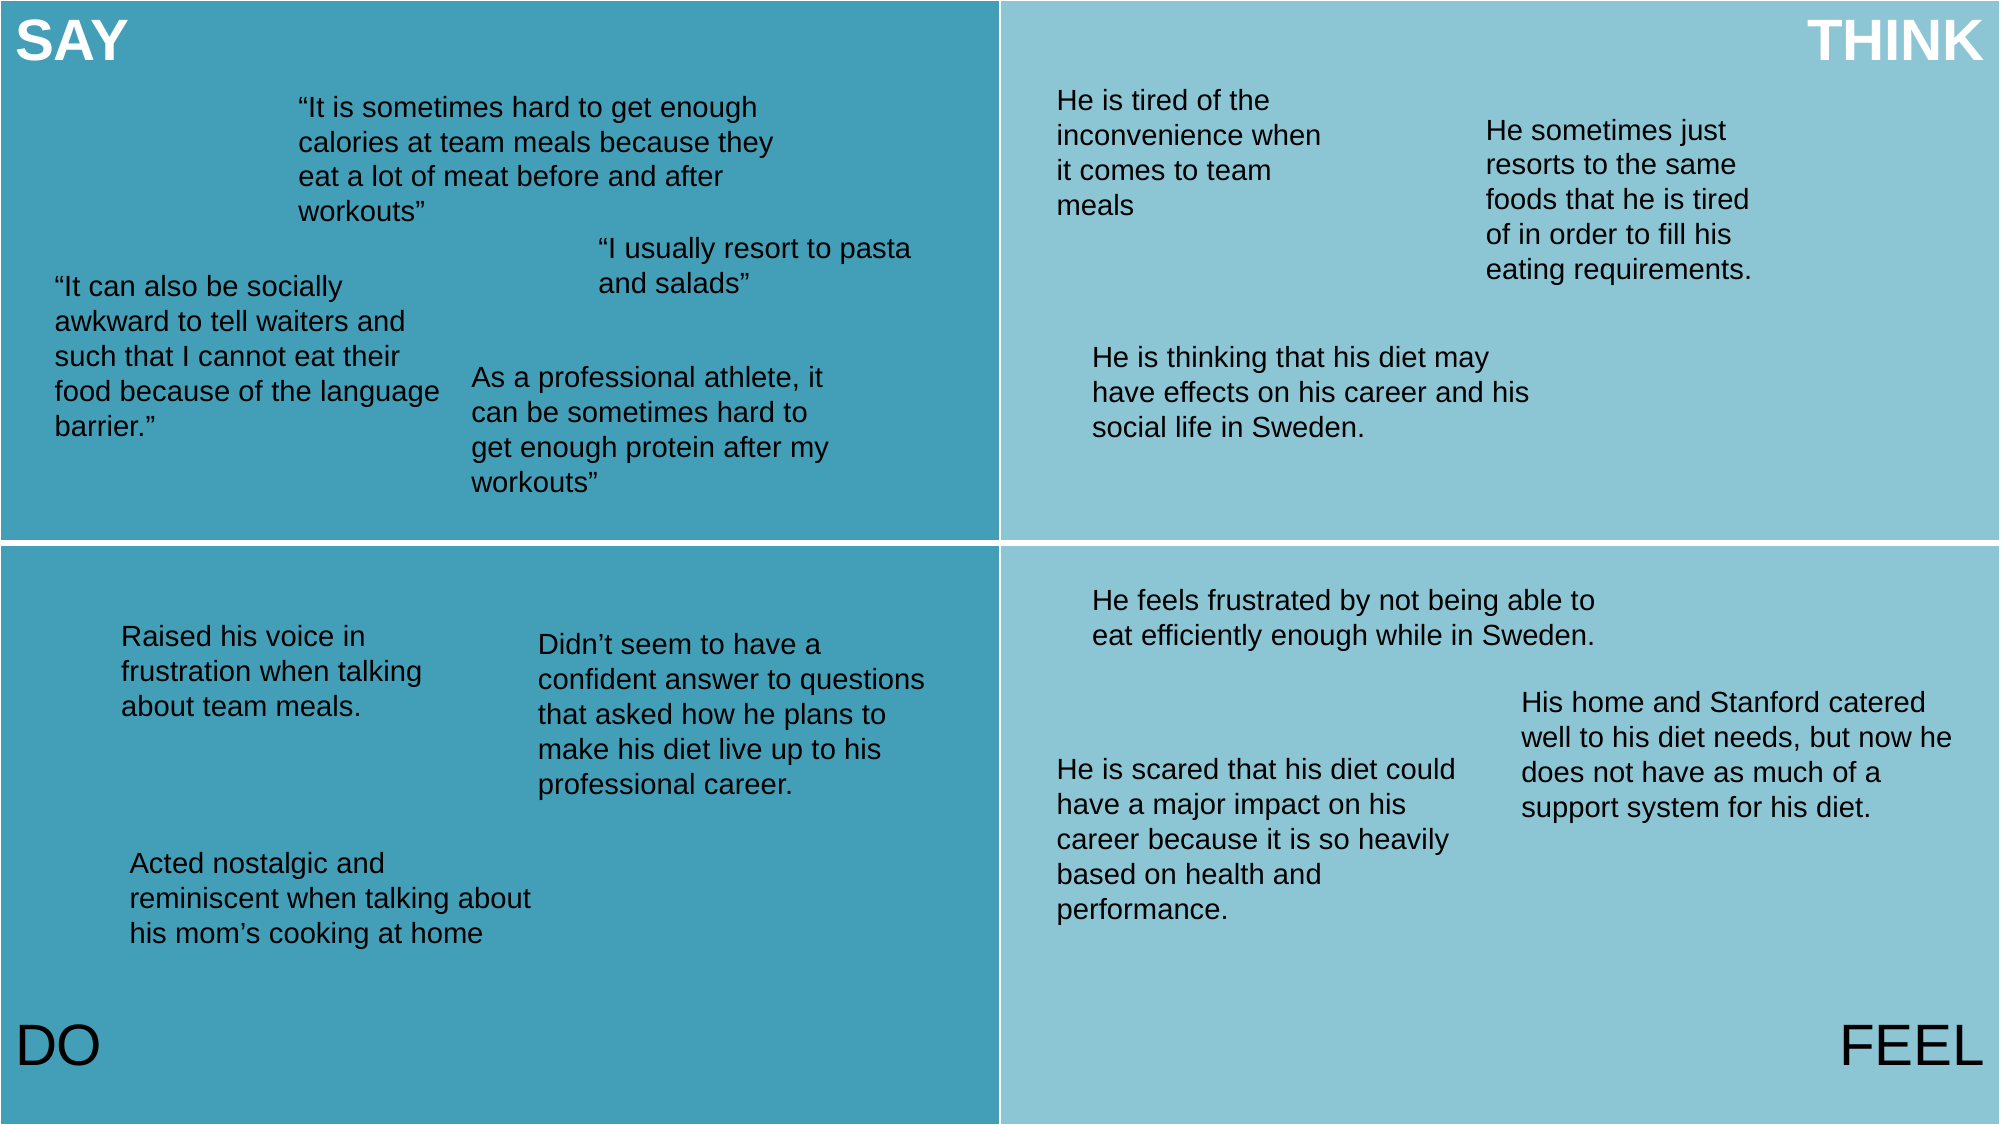

| SAY | THINK |
| --- | --- |
| DO | FEEL |
He is tired of the inconvenience when it comes to team meals
“It is sometimes hard to get enough calories at team meals because they eat a lot of meat before and after workouts”
He sometimes just resorts to the same foods that he is tired of in order to fill his eating requirements.
“I usually resort to pasta and salads”
“It can also be socially awkward to tell waiters and such that I cannot eat their food because of the language barrier.”
He is thinking that his diet may have effects on his career and his social life in Sweden.
As a professional athlete, it can be sometimes hard to get enough protein after my workouts”
He feels frustrated by not being able to eat efficiently enough while in Sweden.
Raised his voice in frustration when talking about team meals.
Didn’t seem to have a confident answer to questions that asked how he plans to make his diet live up to his professional career.
His home and Stanford catered well to his diet needs, but now he does not have as much of a support system for his diet.
He is scared that his diet could have a major impact on his career because it is so heavily based on health and performance.
Acted nostalgic and reminiscent when talking about his mom’s cooking at home